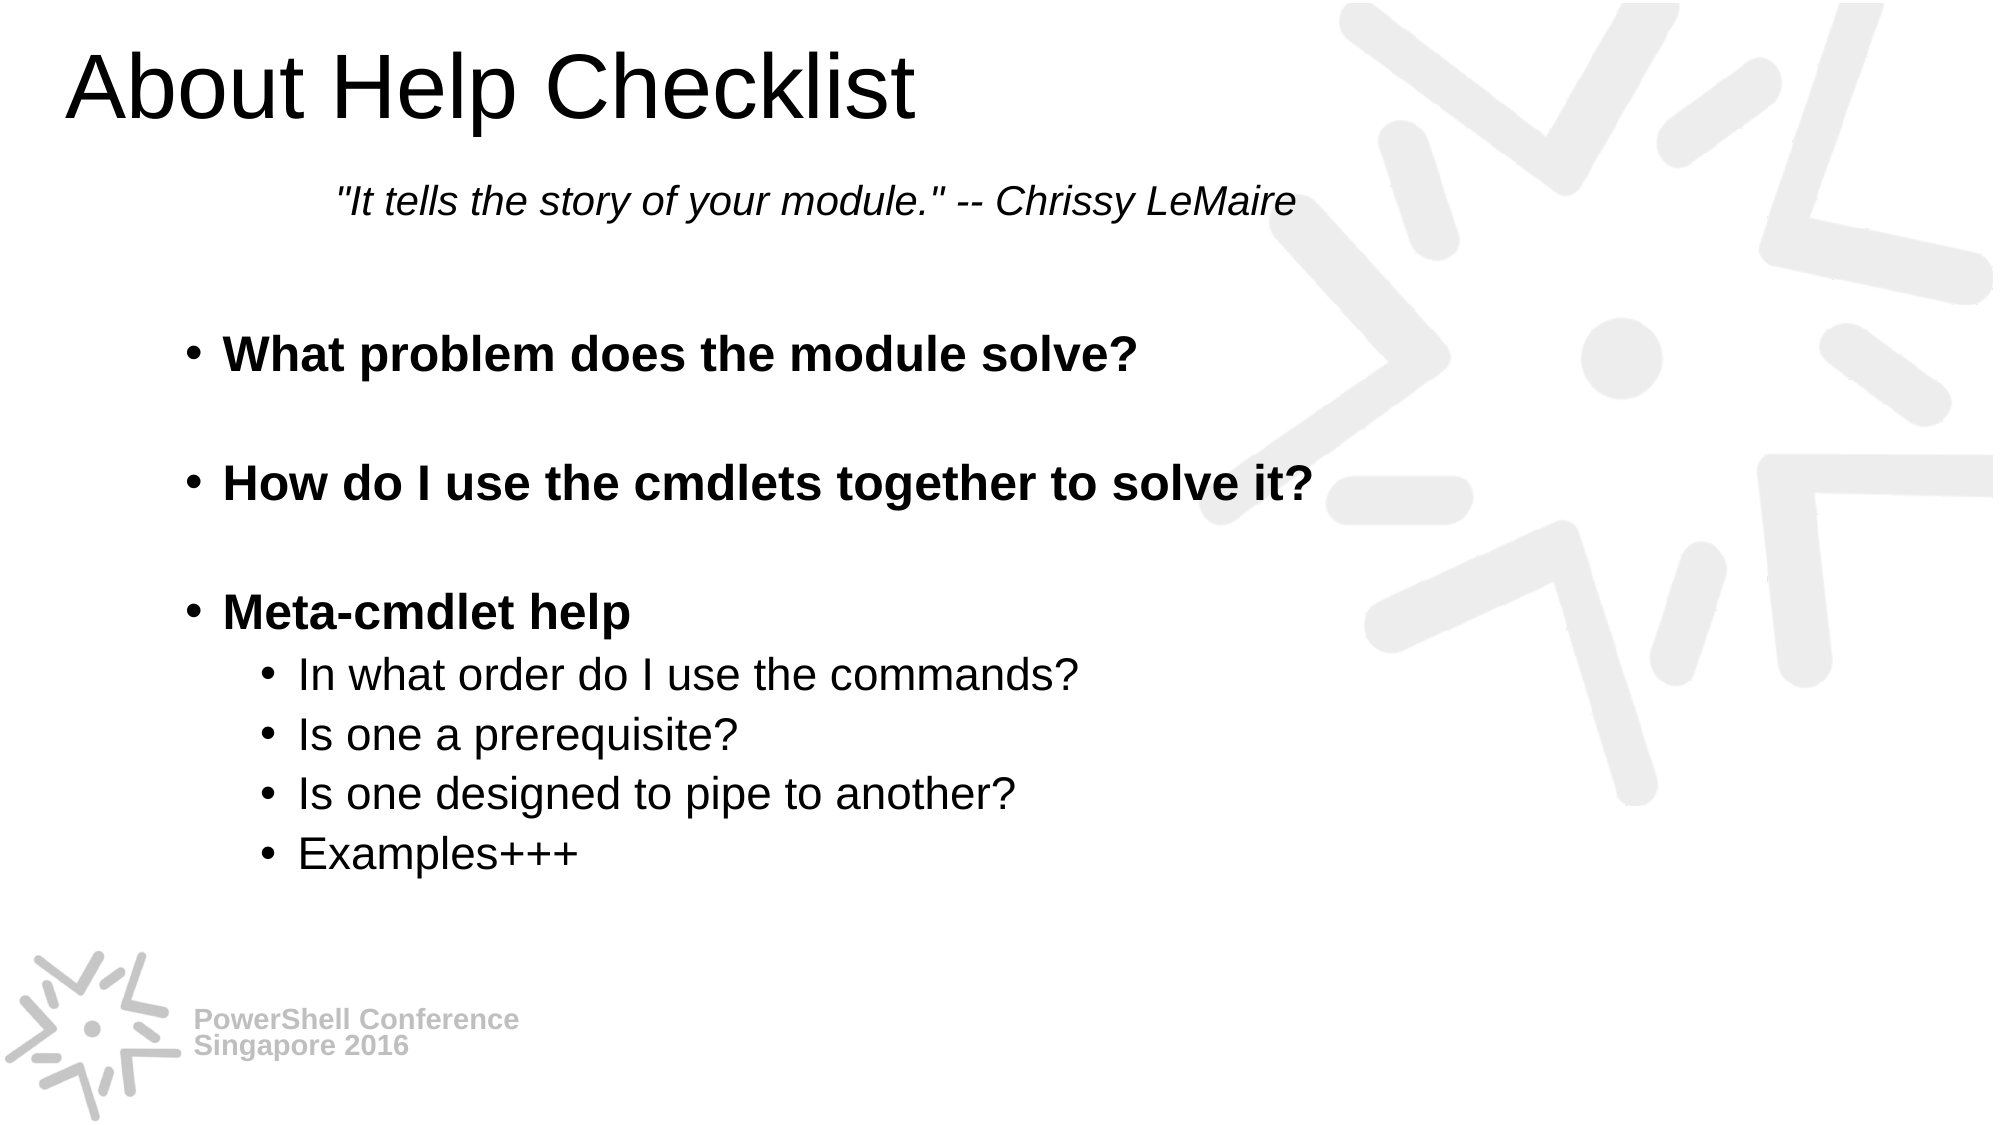

# About Help Checklist
	"It tells the story of your module." -- Chrissy LeMaire

What problem does the module solve?
How do I use the cmdlets together to solve it?
Meta-cmdlet help
In what order do I use the commands?
Is one a prerequisite?
Is one designed to pipe to another?
Examples+++